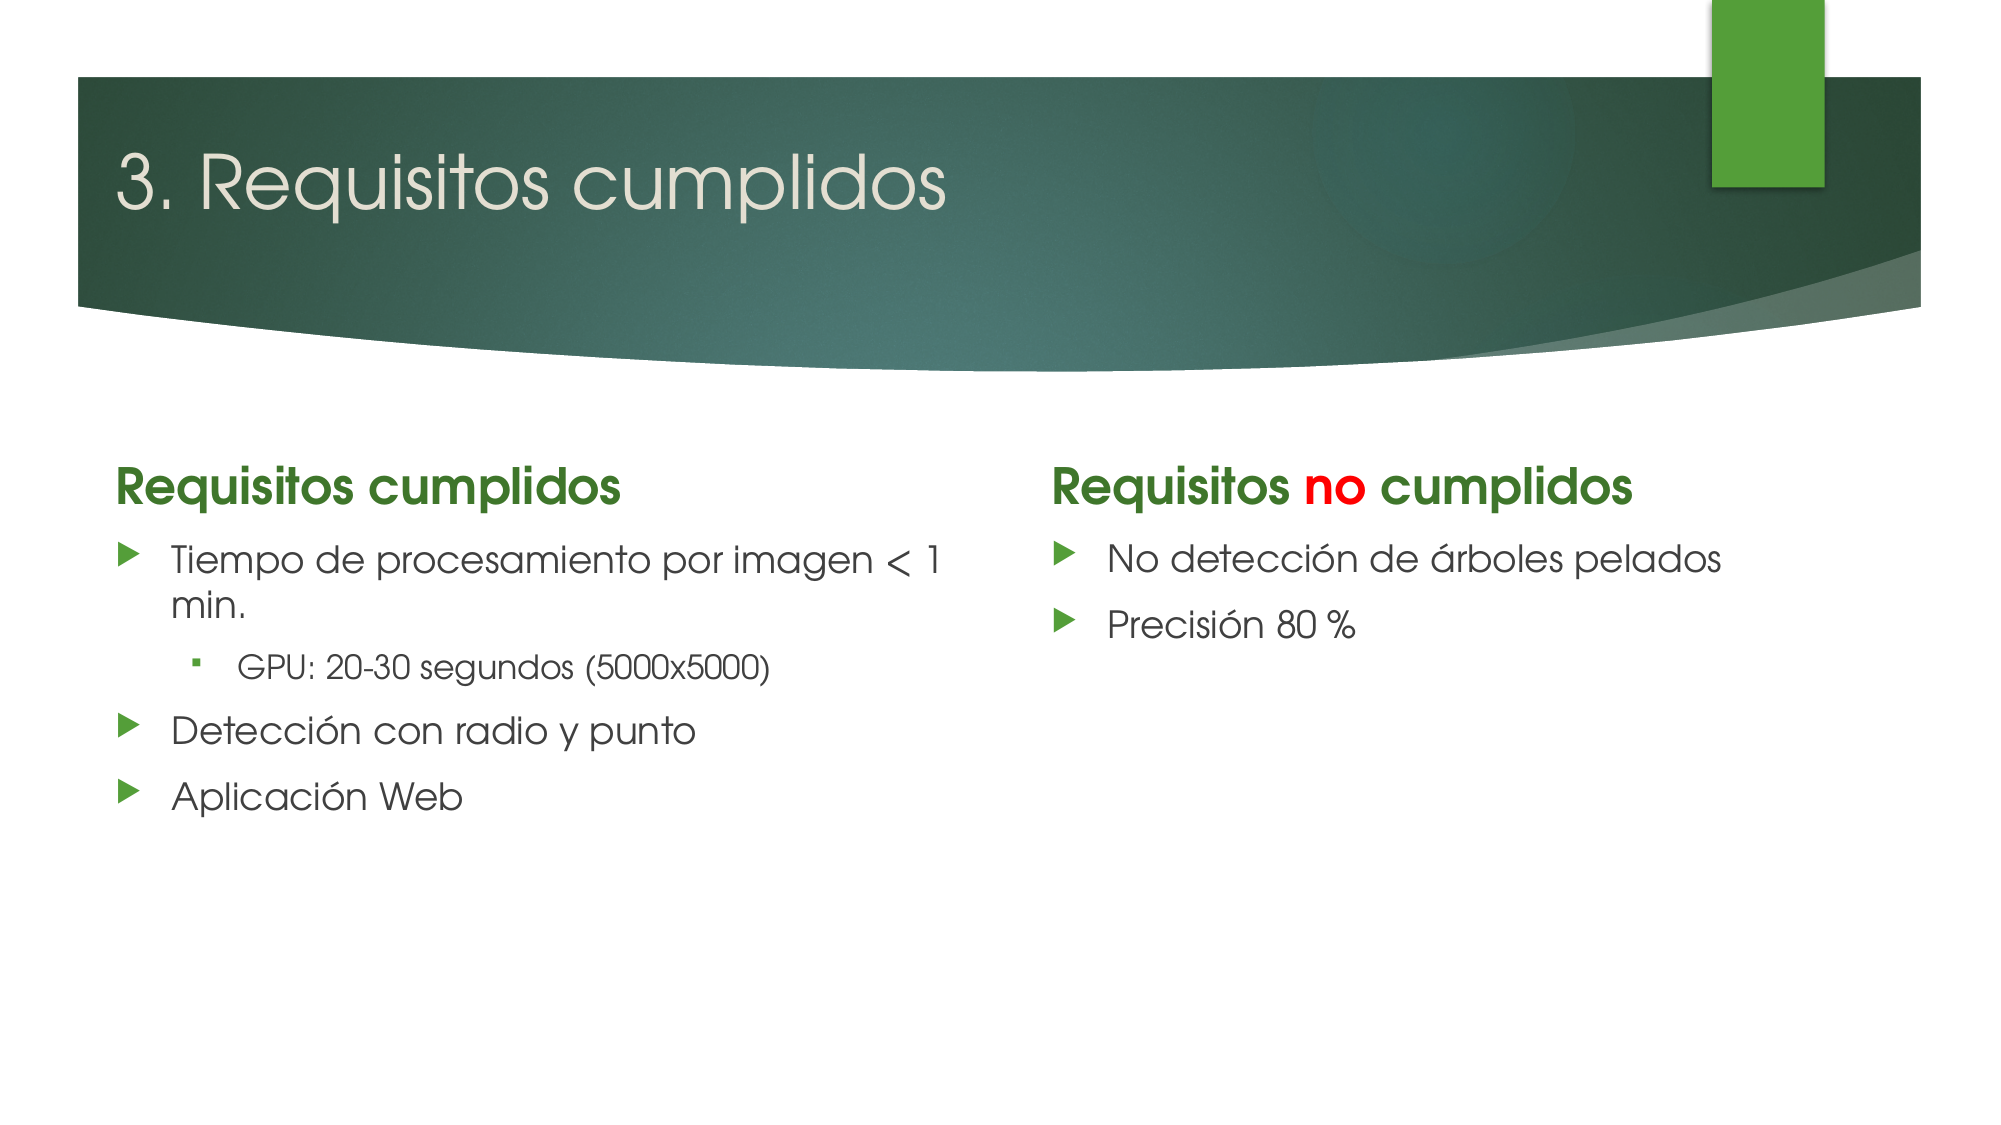

# 3. Requisitos cumplidos
Requisitos no cumplidos
No detección de árboles pelados
Precisión 80 %

Requisitos cumplidos
Tiempo de procesamiento por imagen < 1 min.
GPU: 20-30 segundos (5000x5000)
Detección con radio y punto
Aplicación Web